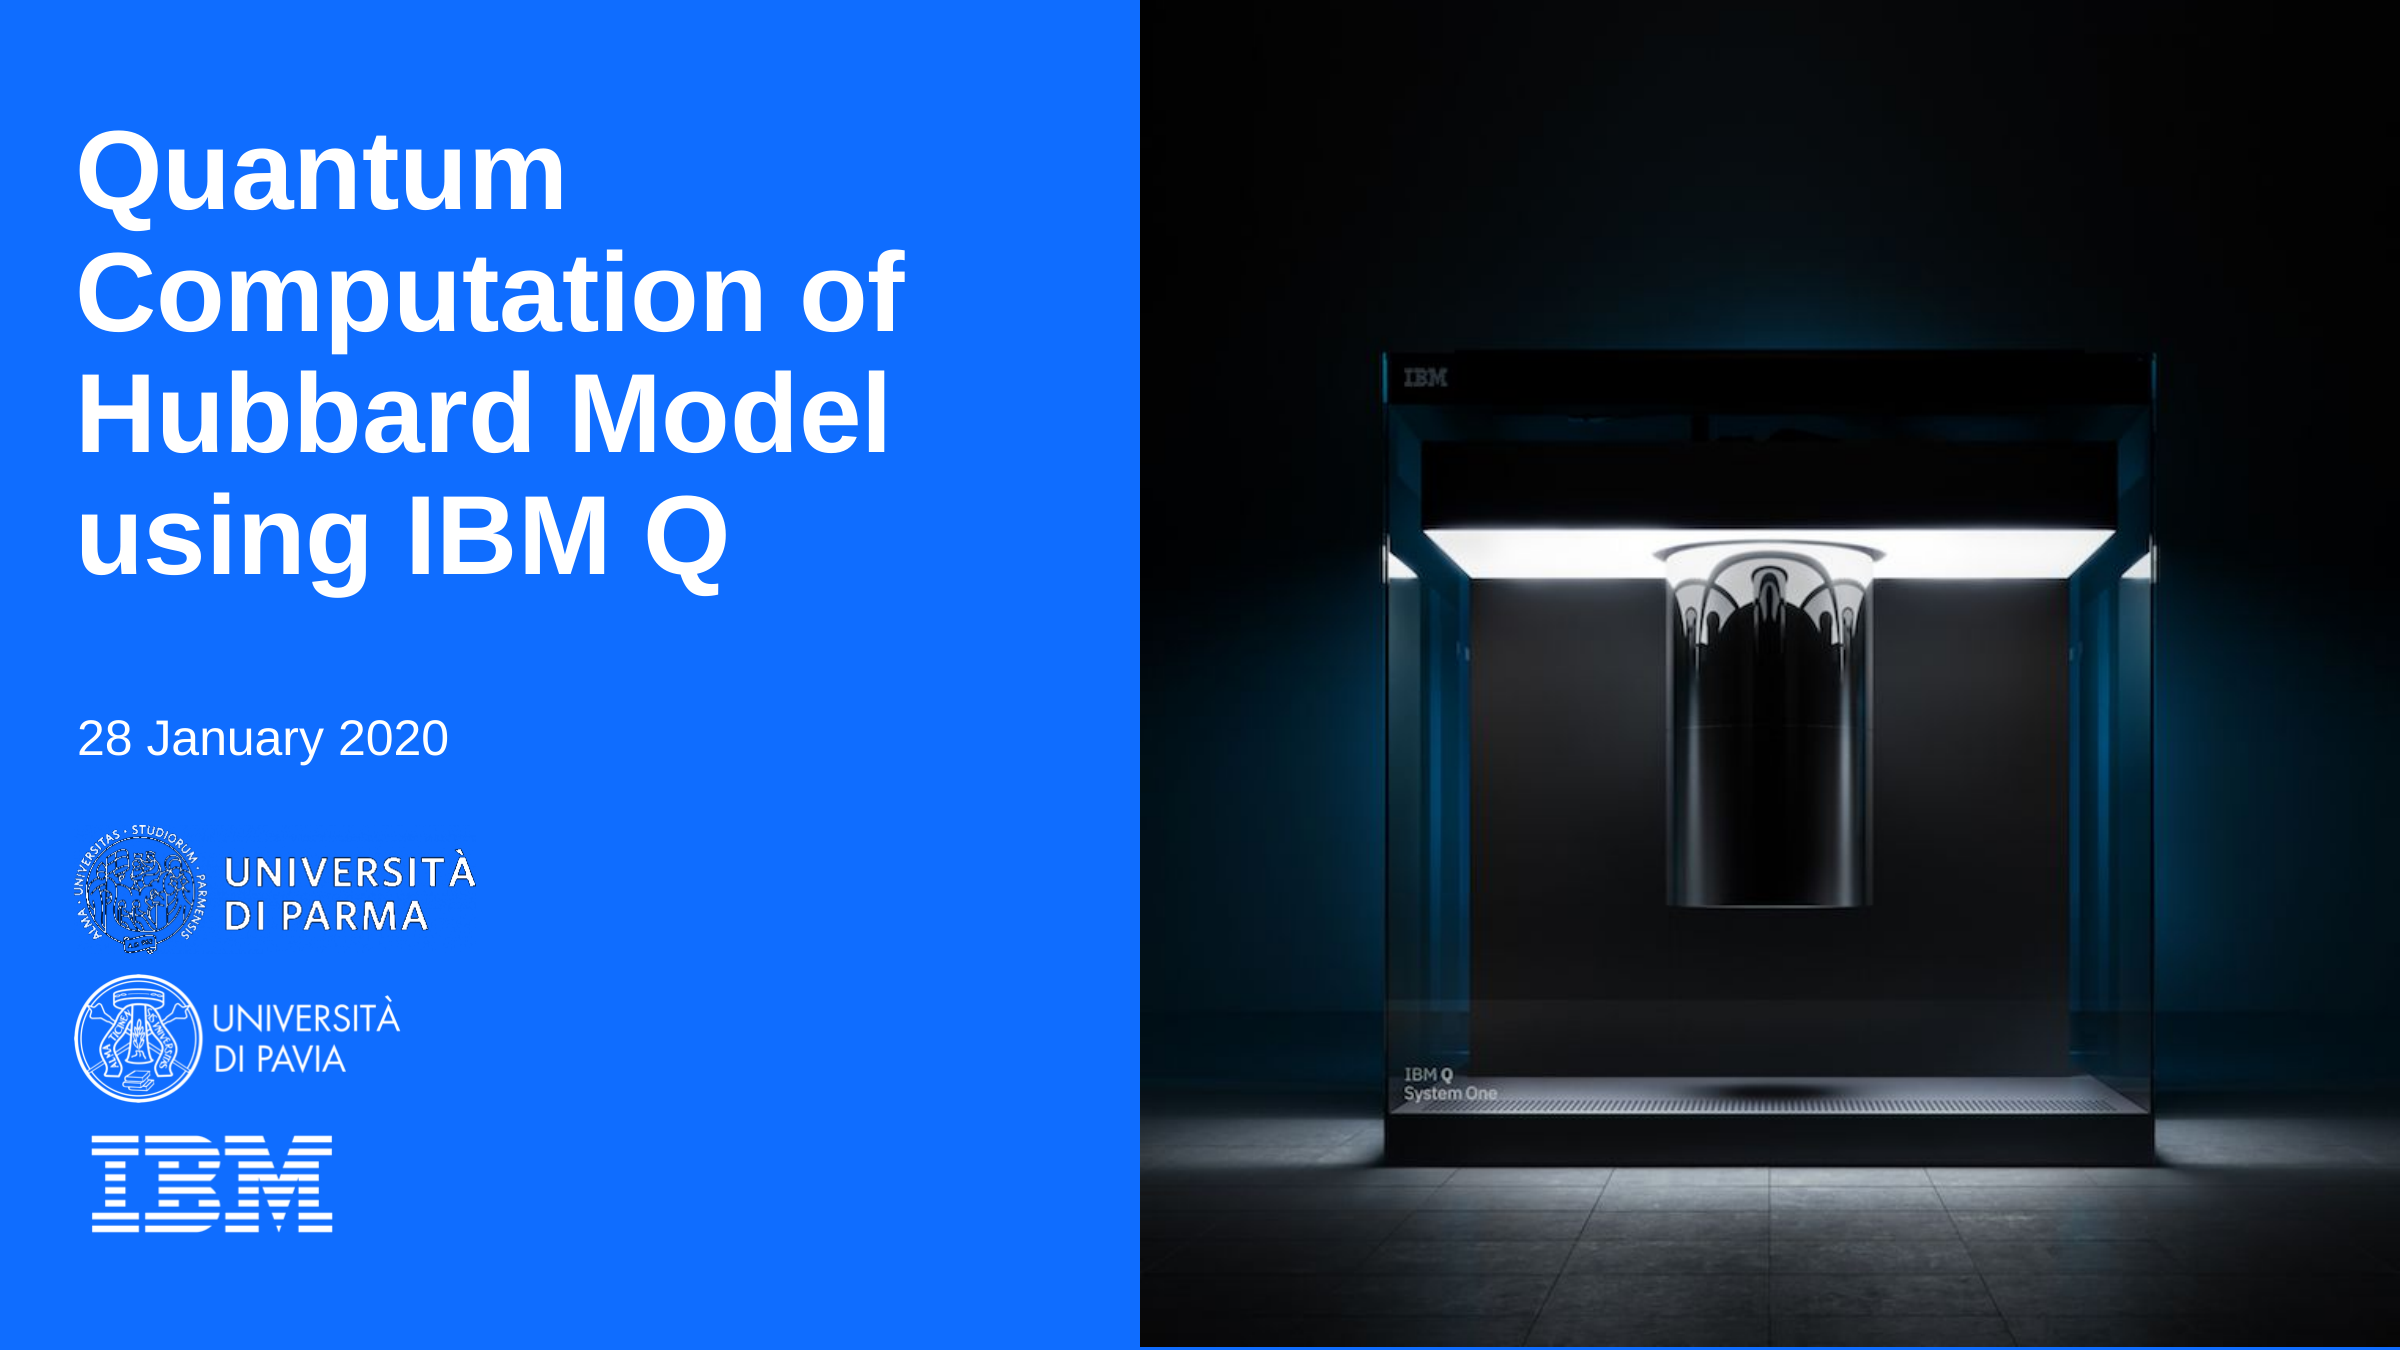

# Quantum Computation of Hubbard Model using IBM Q